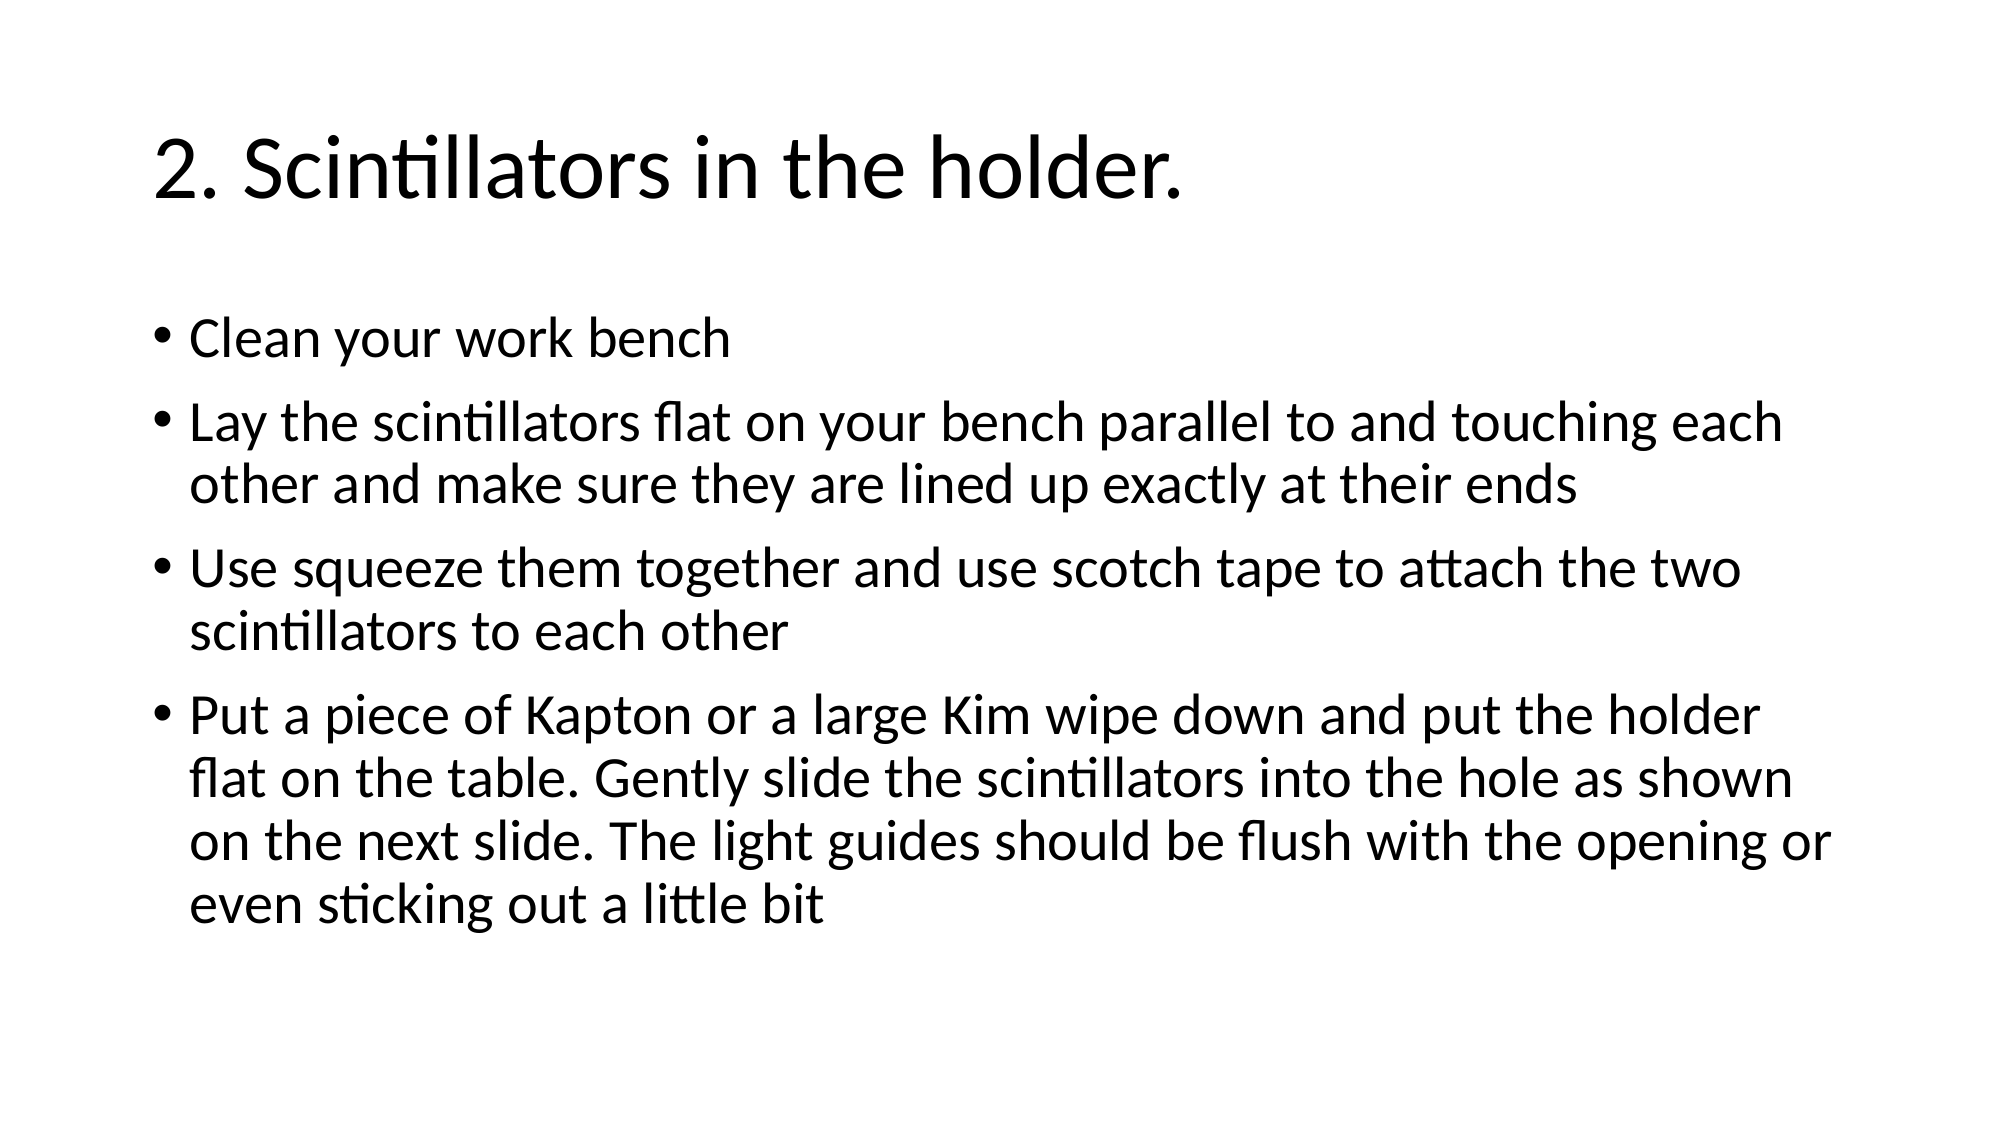

# 2. Scintillators in the holder.
Clean your work bench
Lay the scintillators flat on your bench parallel to and touching each other and make sure they are lined up exactly at their ends
Use squeeze them together and use scotch tape to attach the two scintillators to each other
Put a piece of Kapton or a large Kim wipe down and put the holder flat on the table. Gently slide the scintillators into the hole as shown on the next slide. The light guides should be flush with the opening or even sticking out a little bit